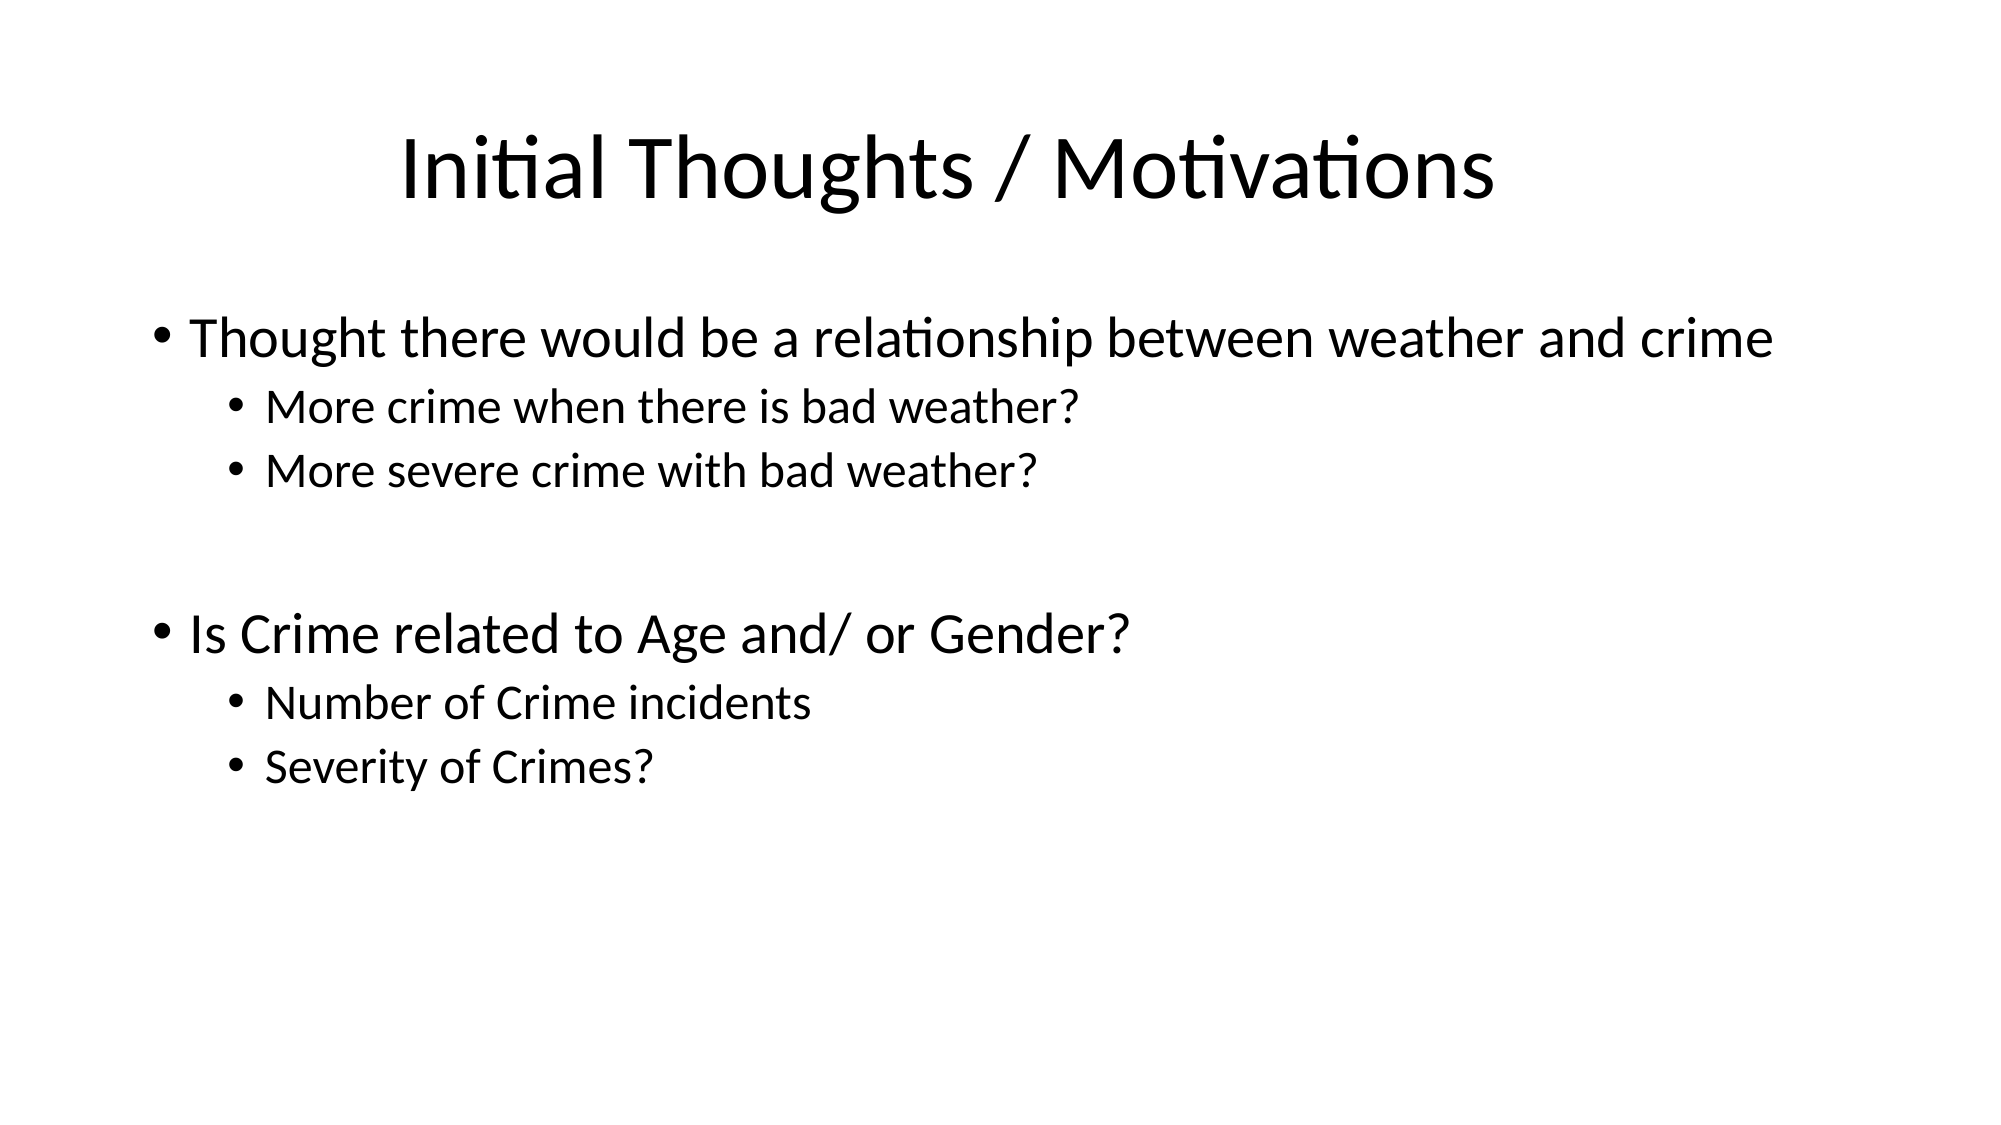

# Initial Thoughts / Motivations

Thought there would be a relationship between weather and crime
More crime when there is bad weather?
More severe crime with bad weather?

Is Crime related to Age and/ or Gender?
Number of Crime incidents
Severity of Crimes?